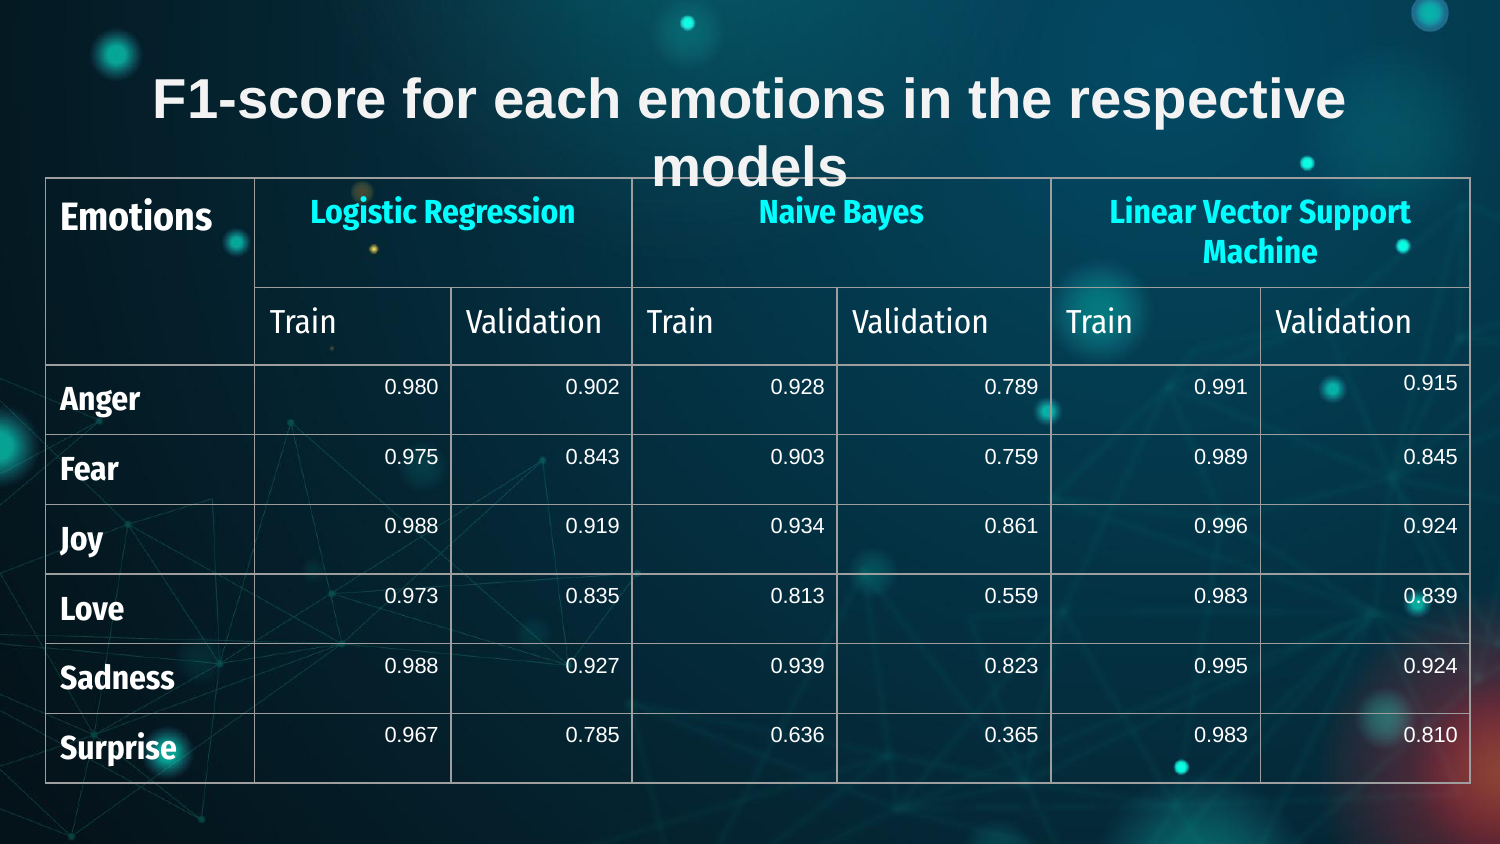

# F1-score for each emotions in the respective models
| Emotions | Logistic Regression |  | Naive Bayes |  | Linear Vector Support Machine |  |
| --- | --- | --- | --- | --- | --- | --- |
|  | Train | Validation | Train | Validation | Train | Validation |
| Anger | 0.980 | 0.902 | 0.928 | 0.789 | 0.991 | 0.915 |
| Fear | 0.975 | 0.843 | 0.903 | 0.759 | 0.989 | 0.845 |
| Joy | 0.988 | 0.919 | 0.934 | 0.861 | 0.996 | 0.924 |
| Love | 0.973 | 0.835 | 0.813 | 0.559 | 0.983 | 0.839 |
| Sadness | 0.988 | 0.927 | 0.939 | 0.823 | 0.995 | 0.924 |
| Surprise | 0.967 | 0.785 | 0.636 | 0.365 | 0.983 | 0.810 |